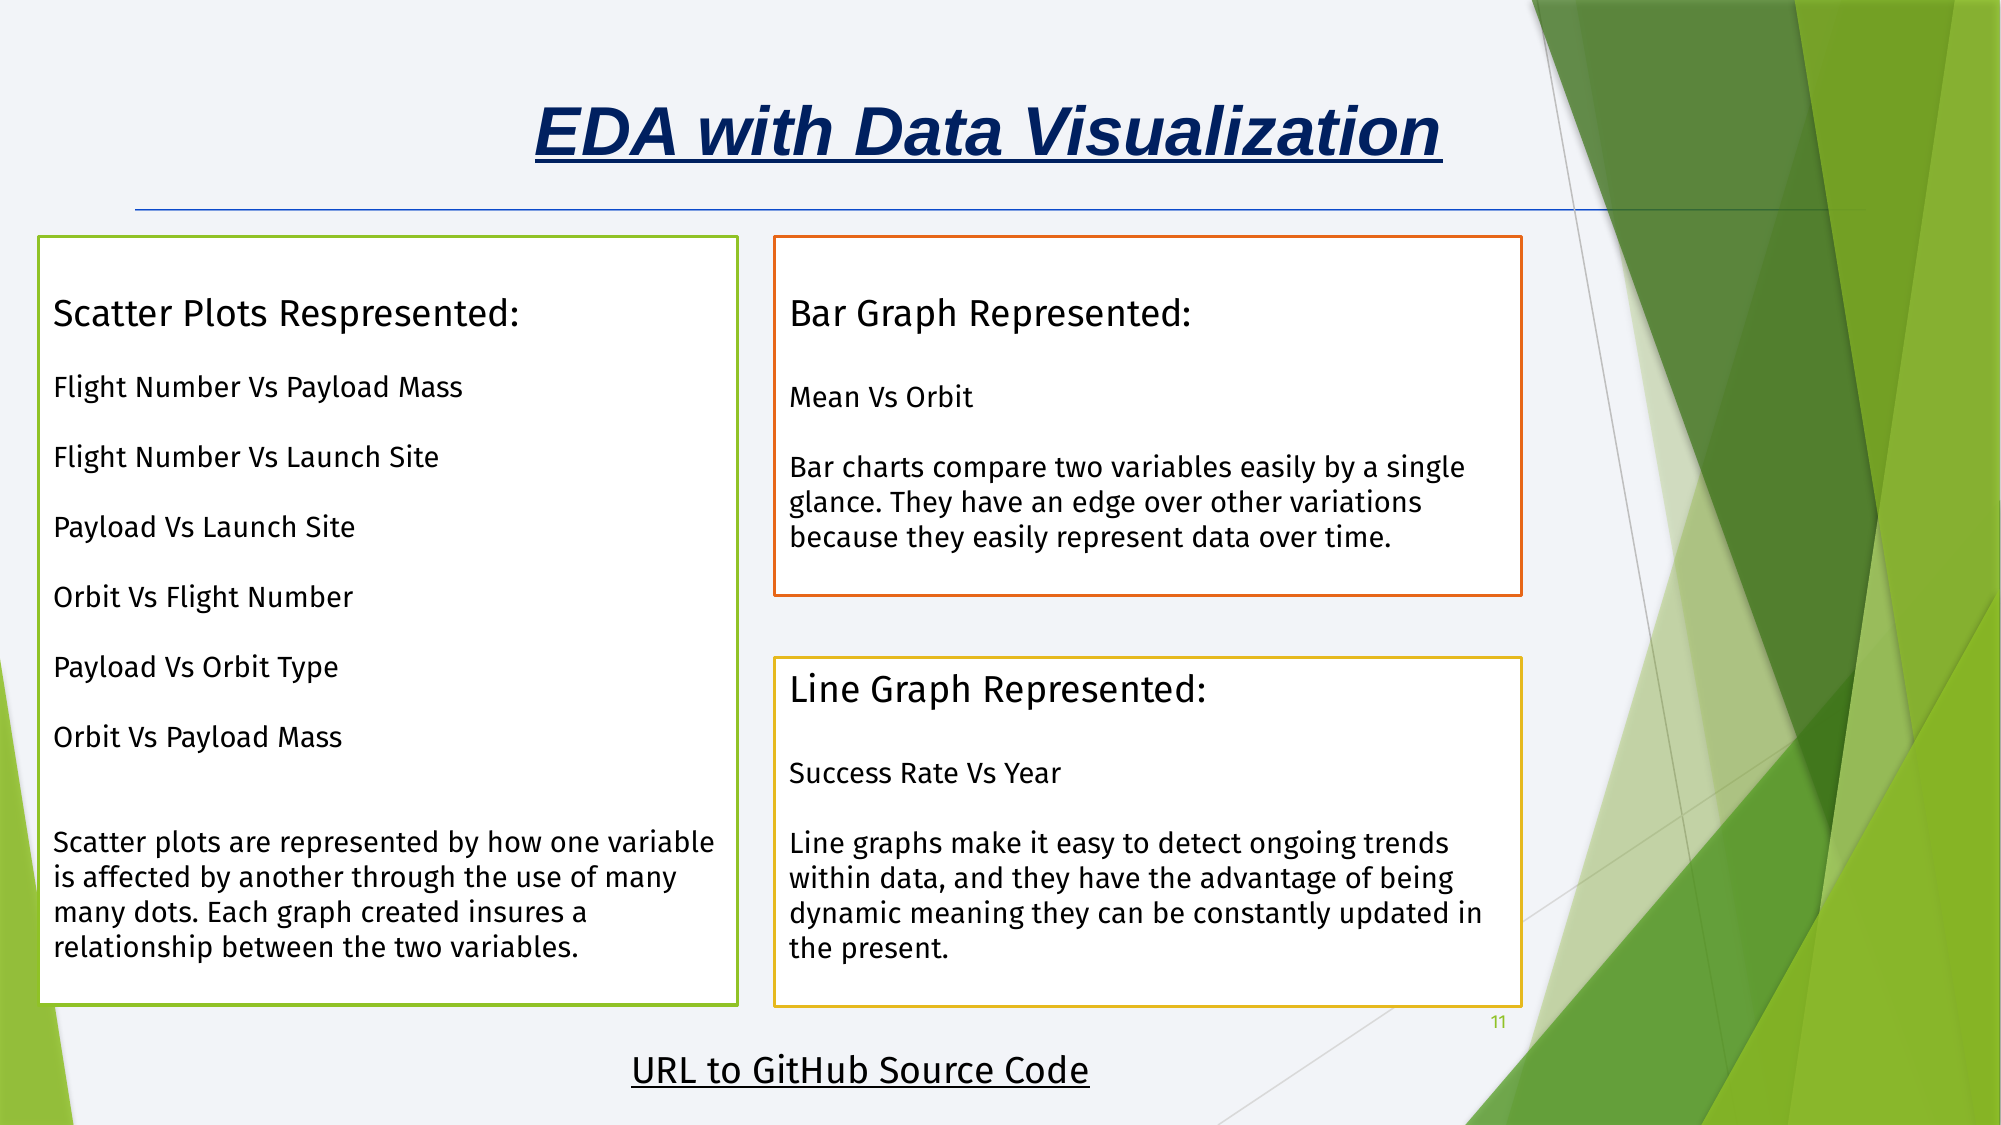

EDA with Data Visualization
Scatter Plots Respresented:
Flight Number Vs Payload Mass
Flight Number Vs Launch Site
Payload Vs Launch Site
Orbit Vs Flight Number
Payload Vs Orbit Type
Orbit Vs Payload Mass

Scatter plots are represented by how one variable is affected by another through the use of many many dots. Each graph created insures a relationship between the two variables.

Bar Graph Represented:

Mean Vs Orbit

Bar charts compare two variables easily by a single glance. They have an edge over other variations because they easily represent data over time.

Line Graph Represented:

Success Rate Vs Year

Line graphs make it easy to detect ongoing trends within data, and they have the advantage of being dynamic meaning they can be constantly updated in the present.

11
URL to GitHub Source Code